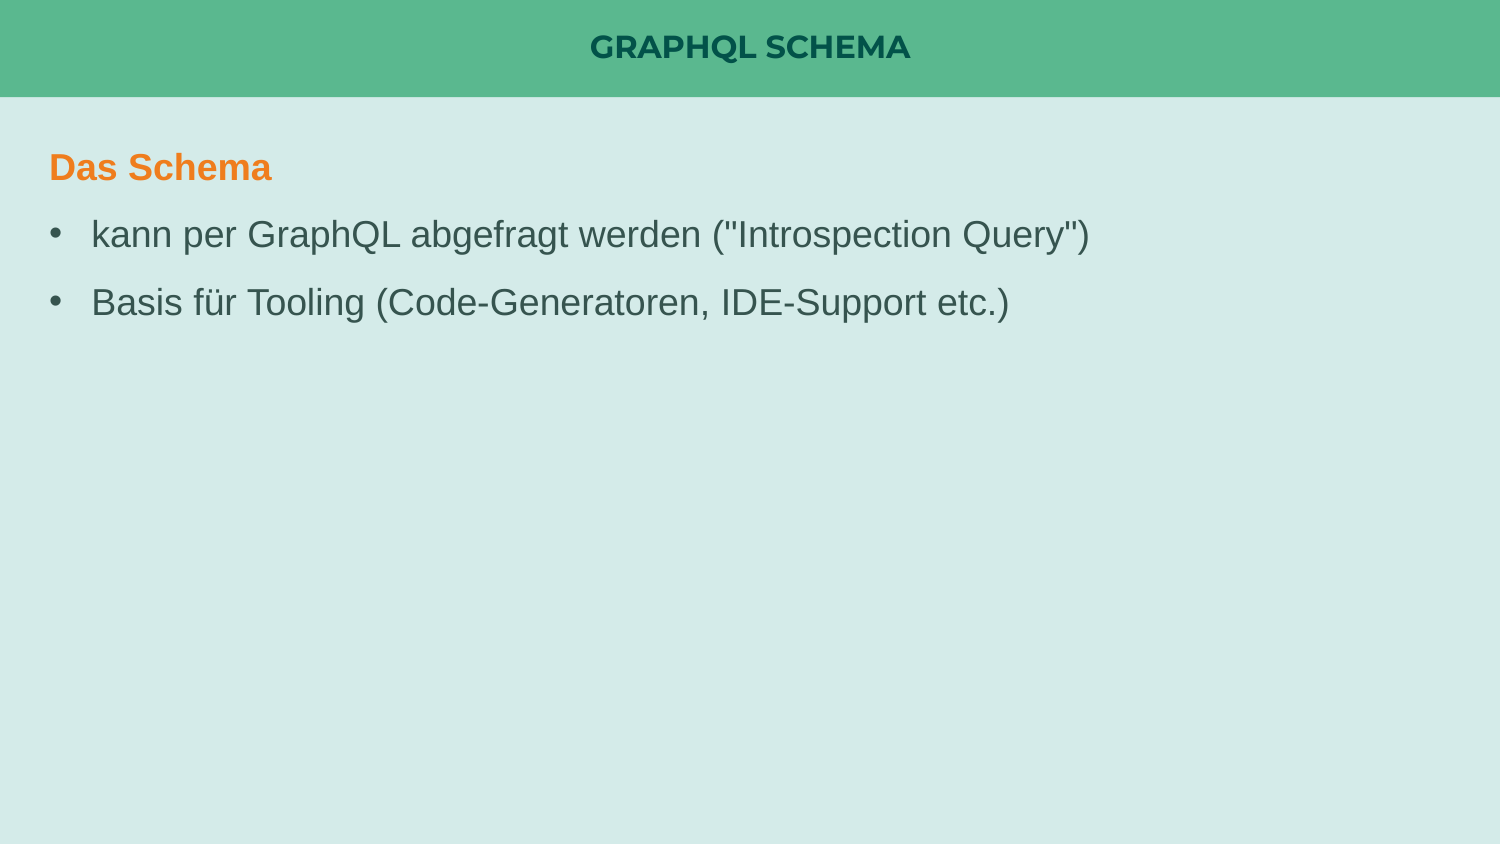

# GraphQL Schema
Das Schema
kann per GraphQL abgefragt werden ("Introspection Query")
Basis für Tooling (Code-Generatoren, IDE-Support etc.)